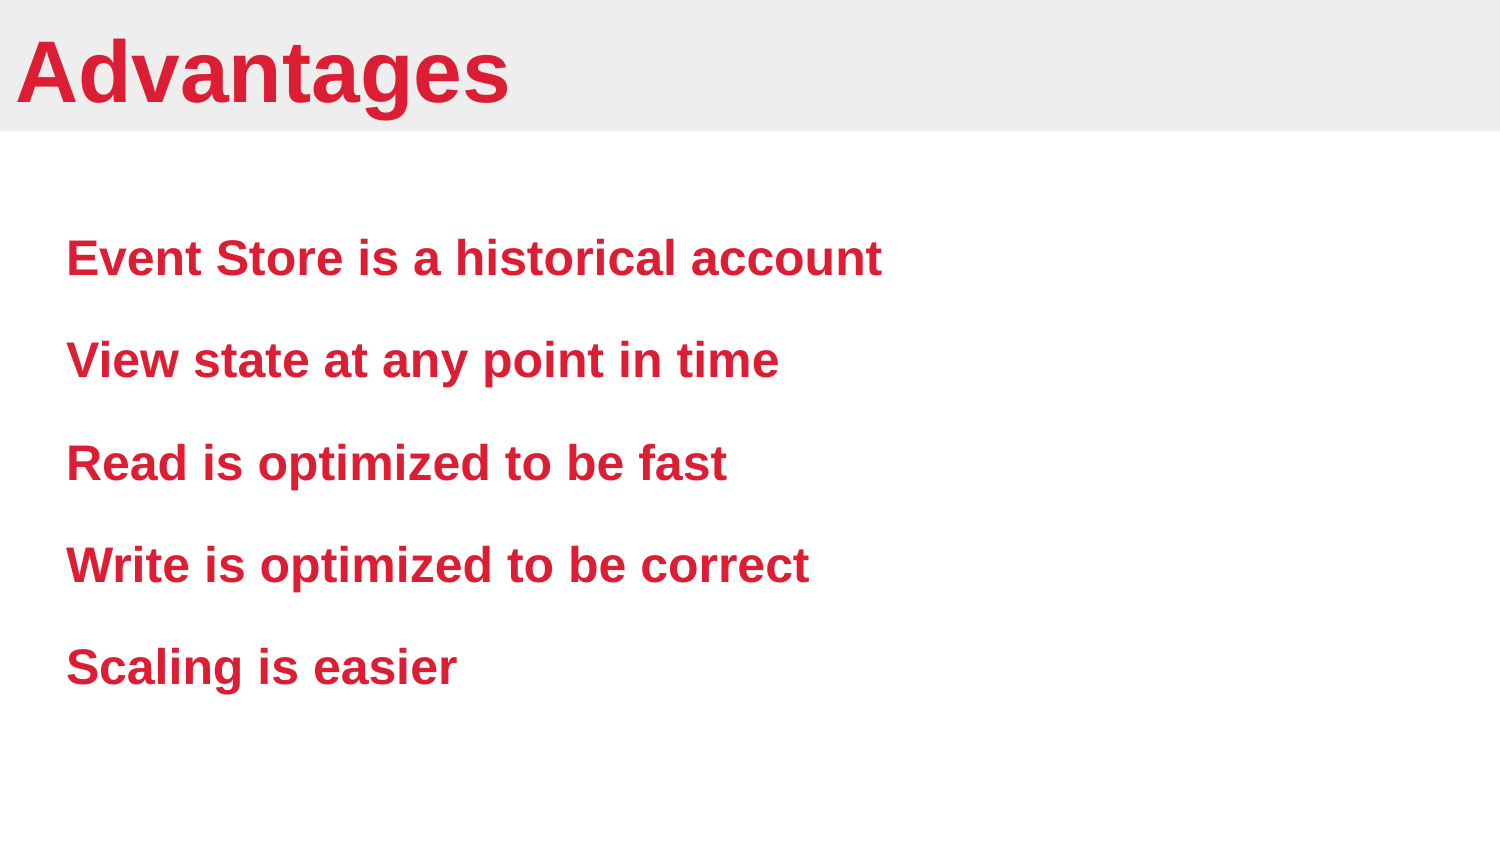

# Advantages
Event Store is a historical account
View state at any point in time
Read is optimized to be fast
Write is optimized to be correct
Scaling is easier